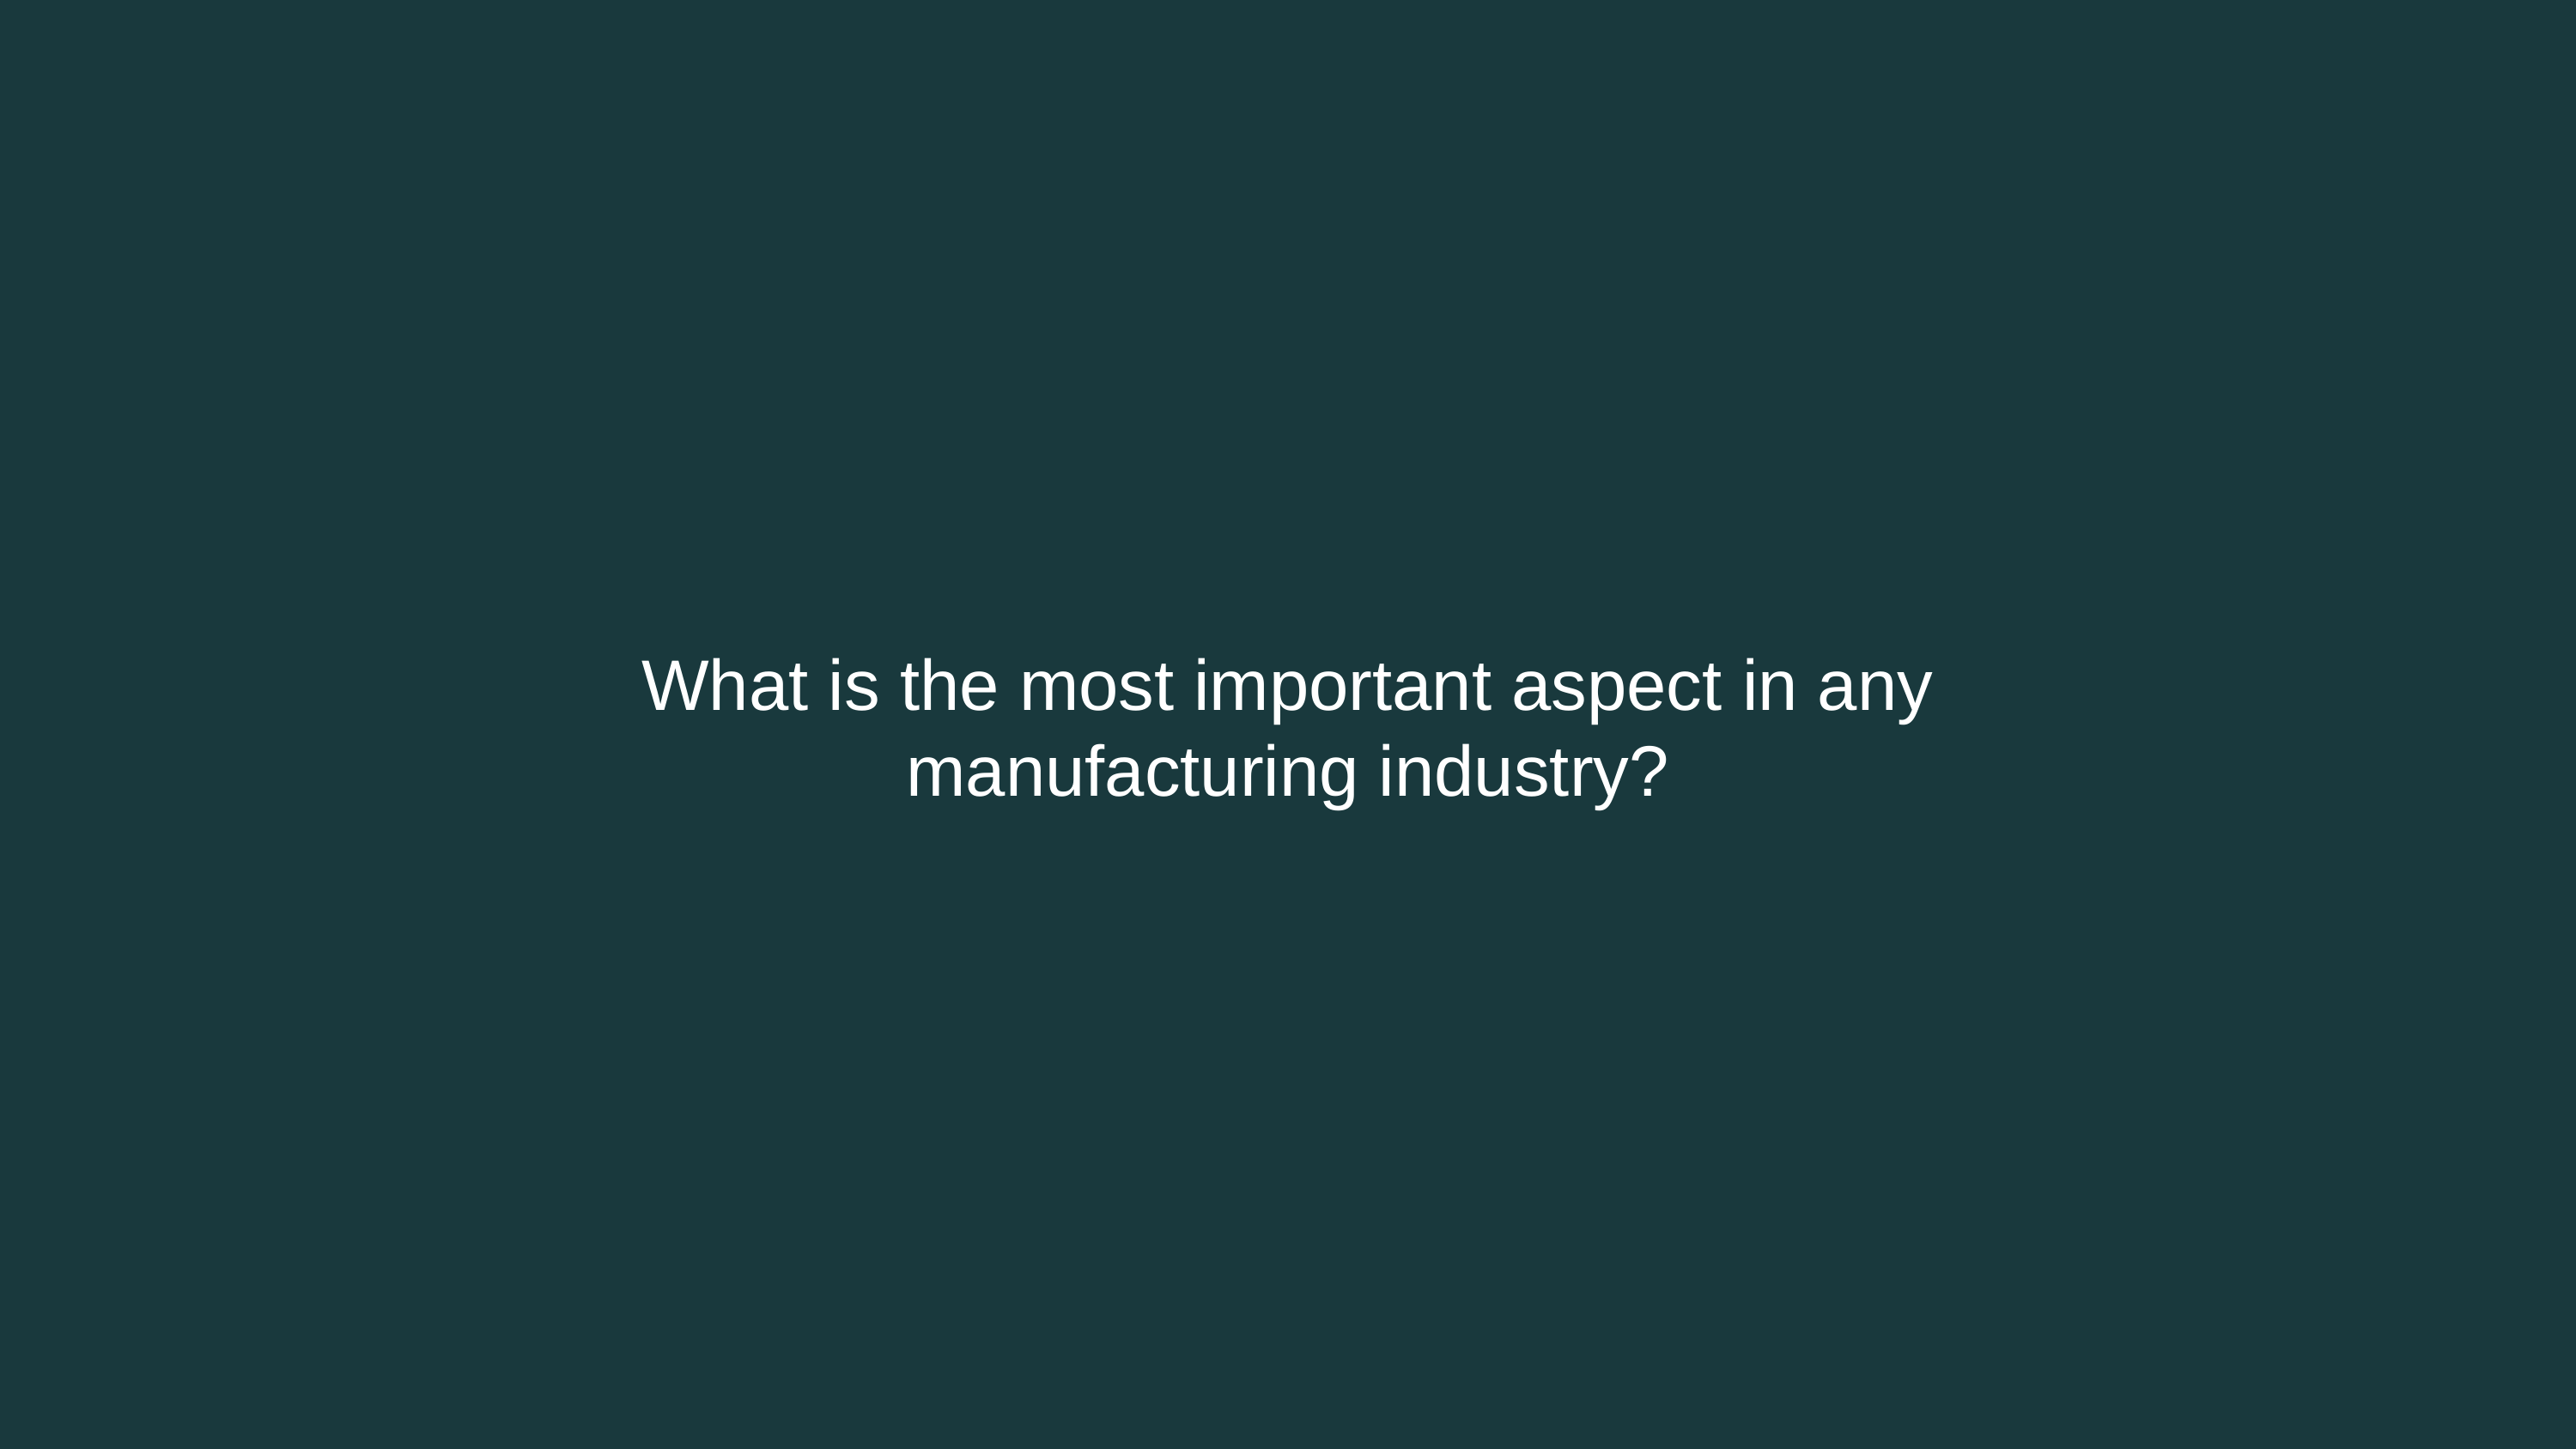

What is the most important aspect in any manufacturing industry?